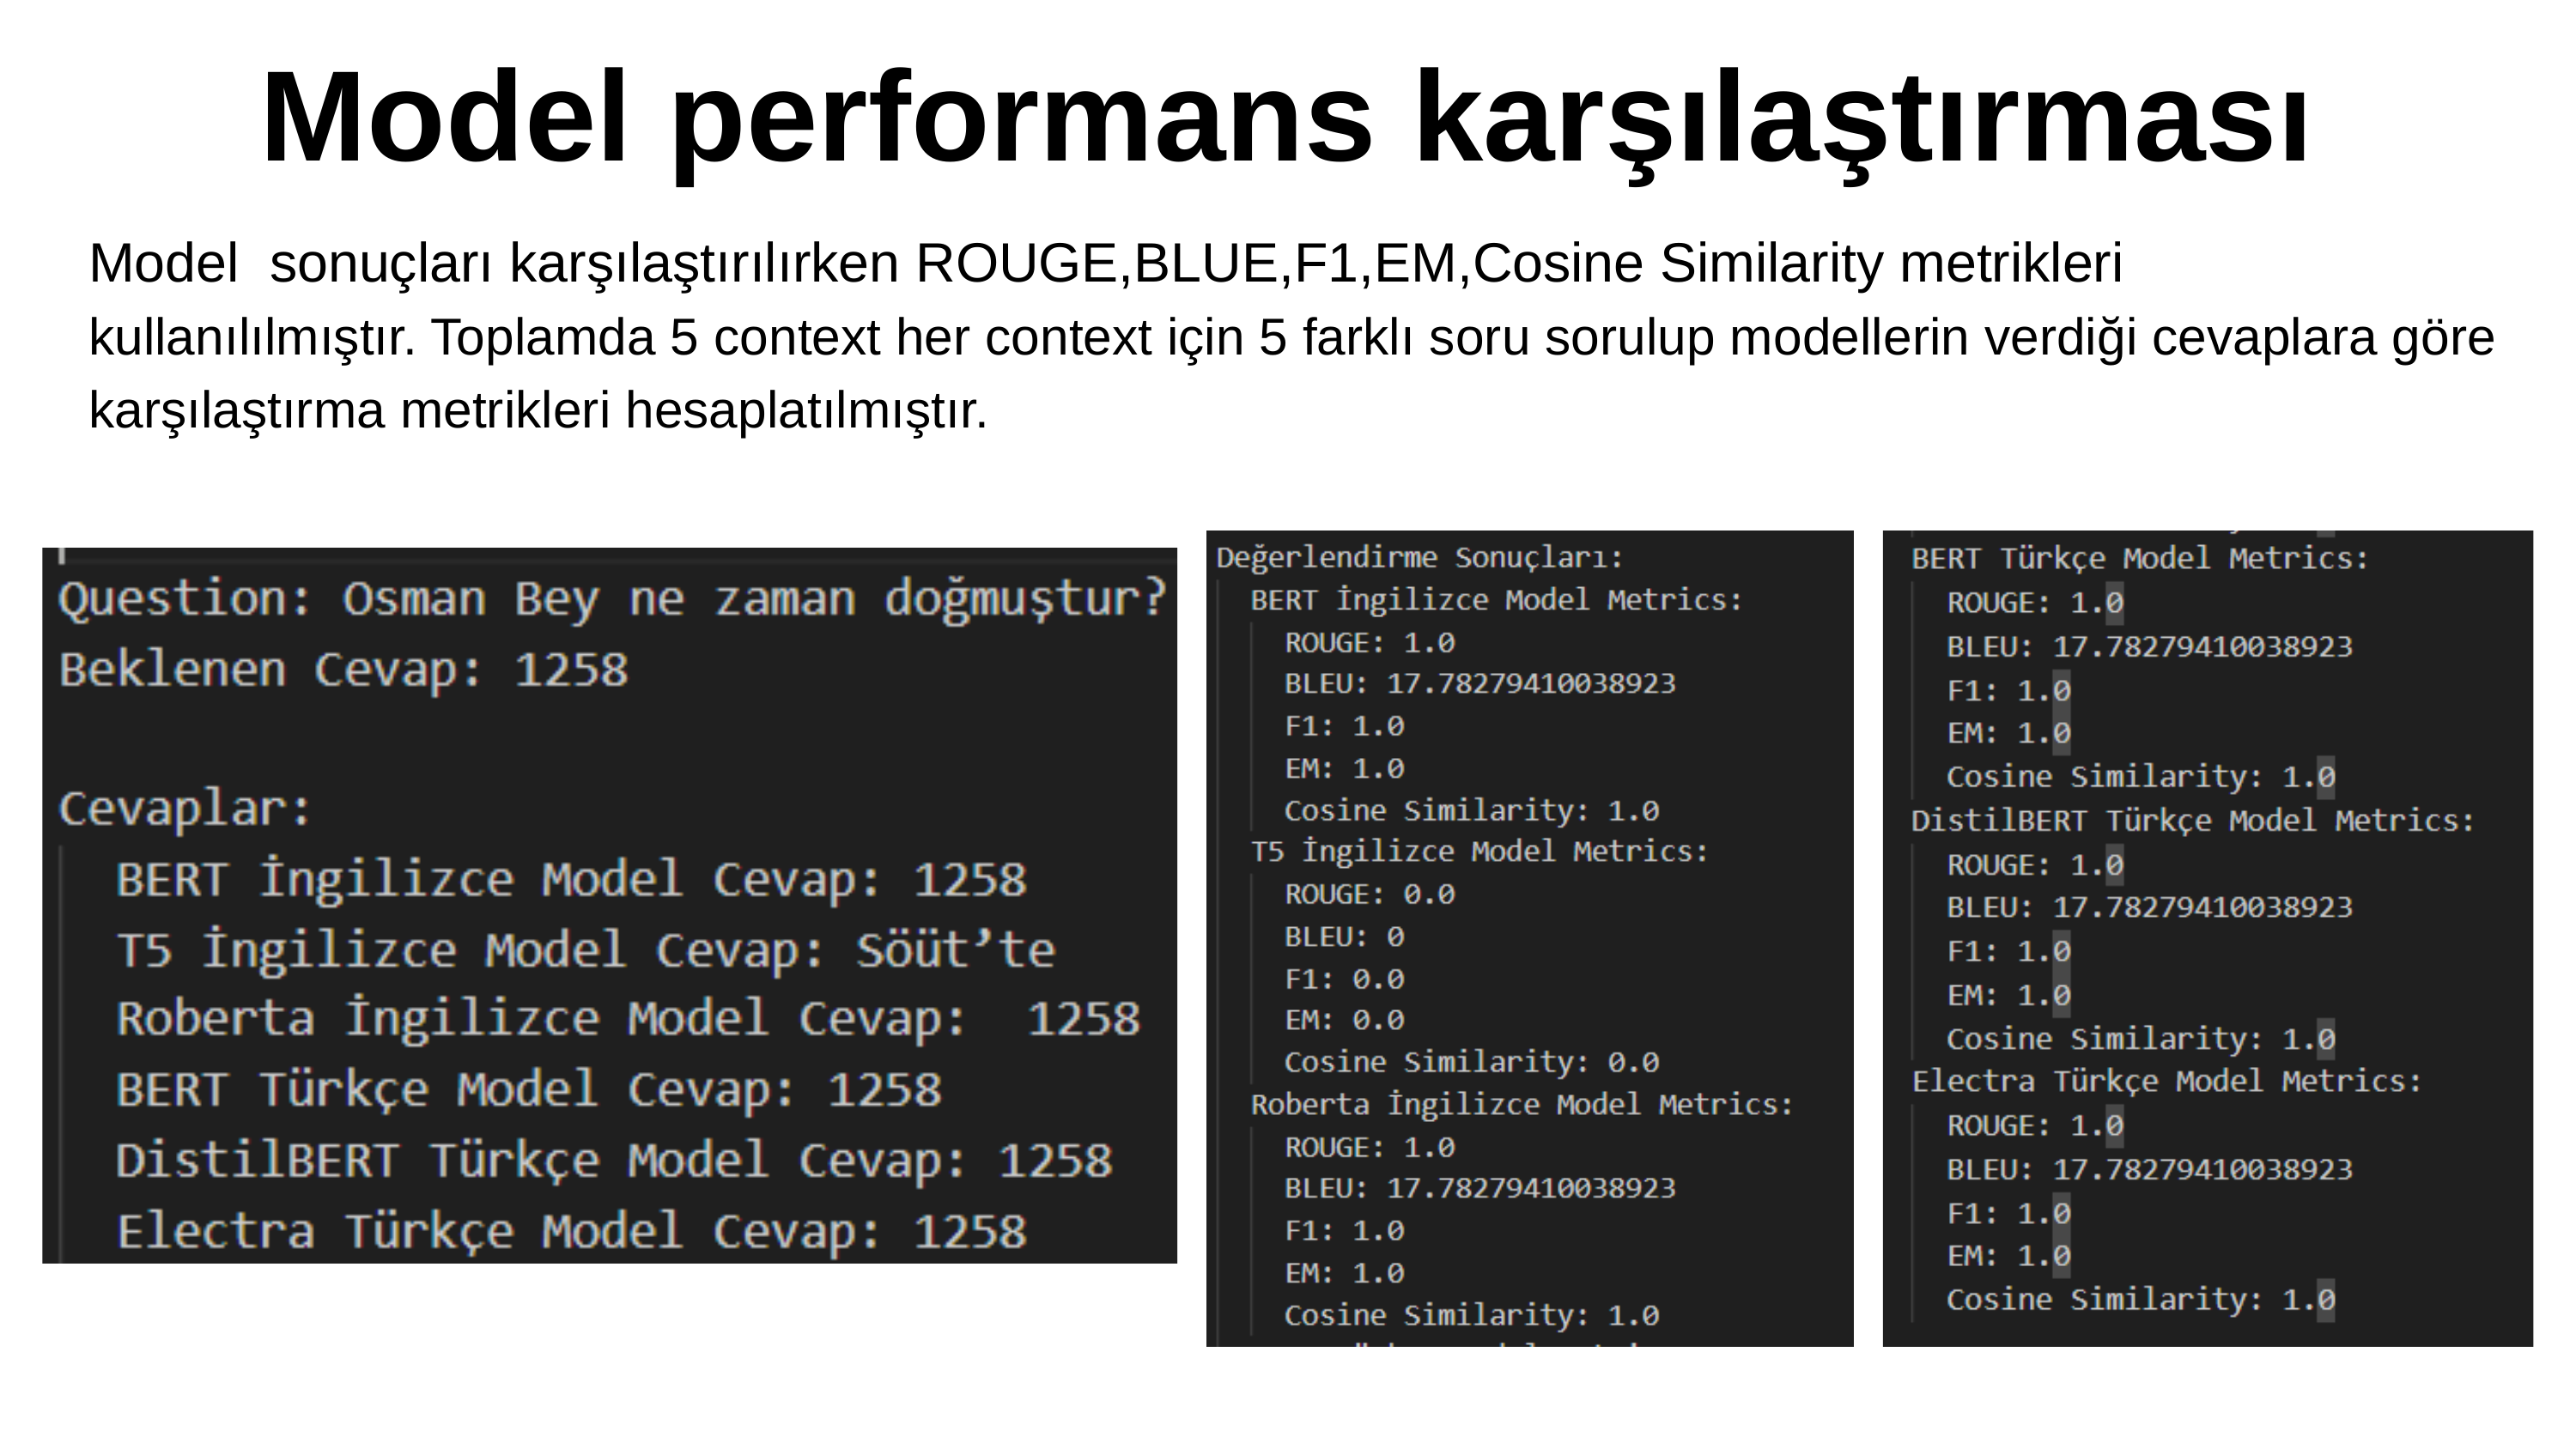

Model performans karşılaştırması
Model  sonuçları karşılaştırılırken ROUGE,BLUE,F1,EM,Cosine Similarity metrikleri
kullanılılmıştır. Toplamda 5 context her context için 5 farklı soru sorulup modellerin verdiği cevaplara göre karşılaştırma metrikleri hesaplatılmıştır.